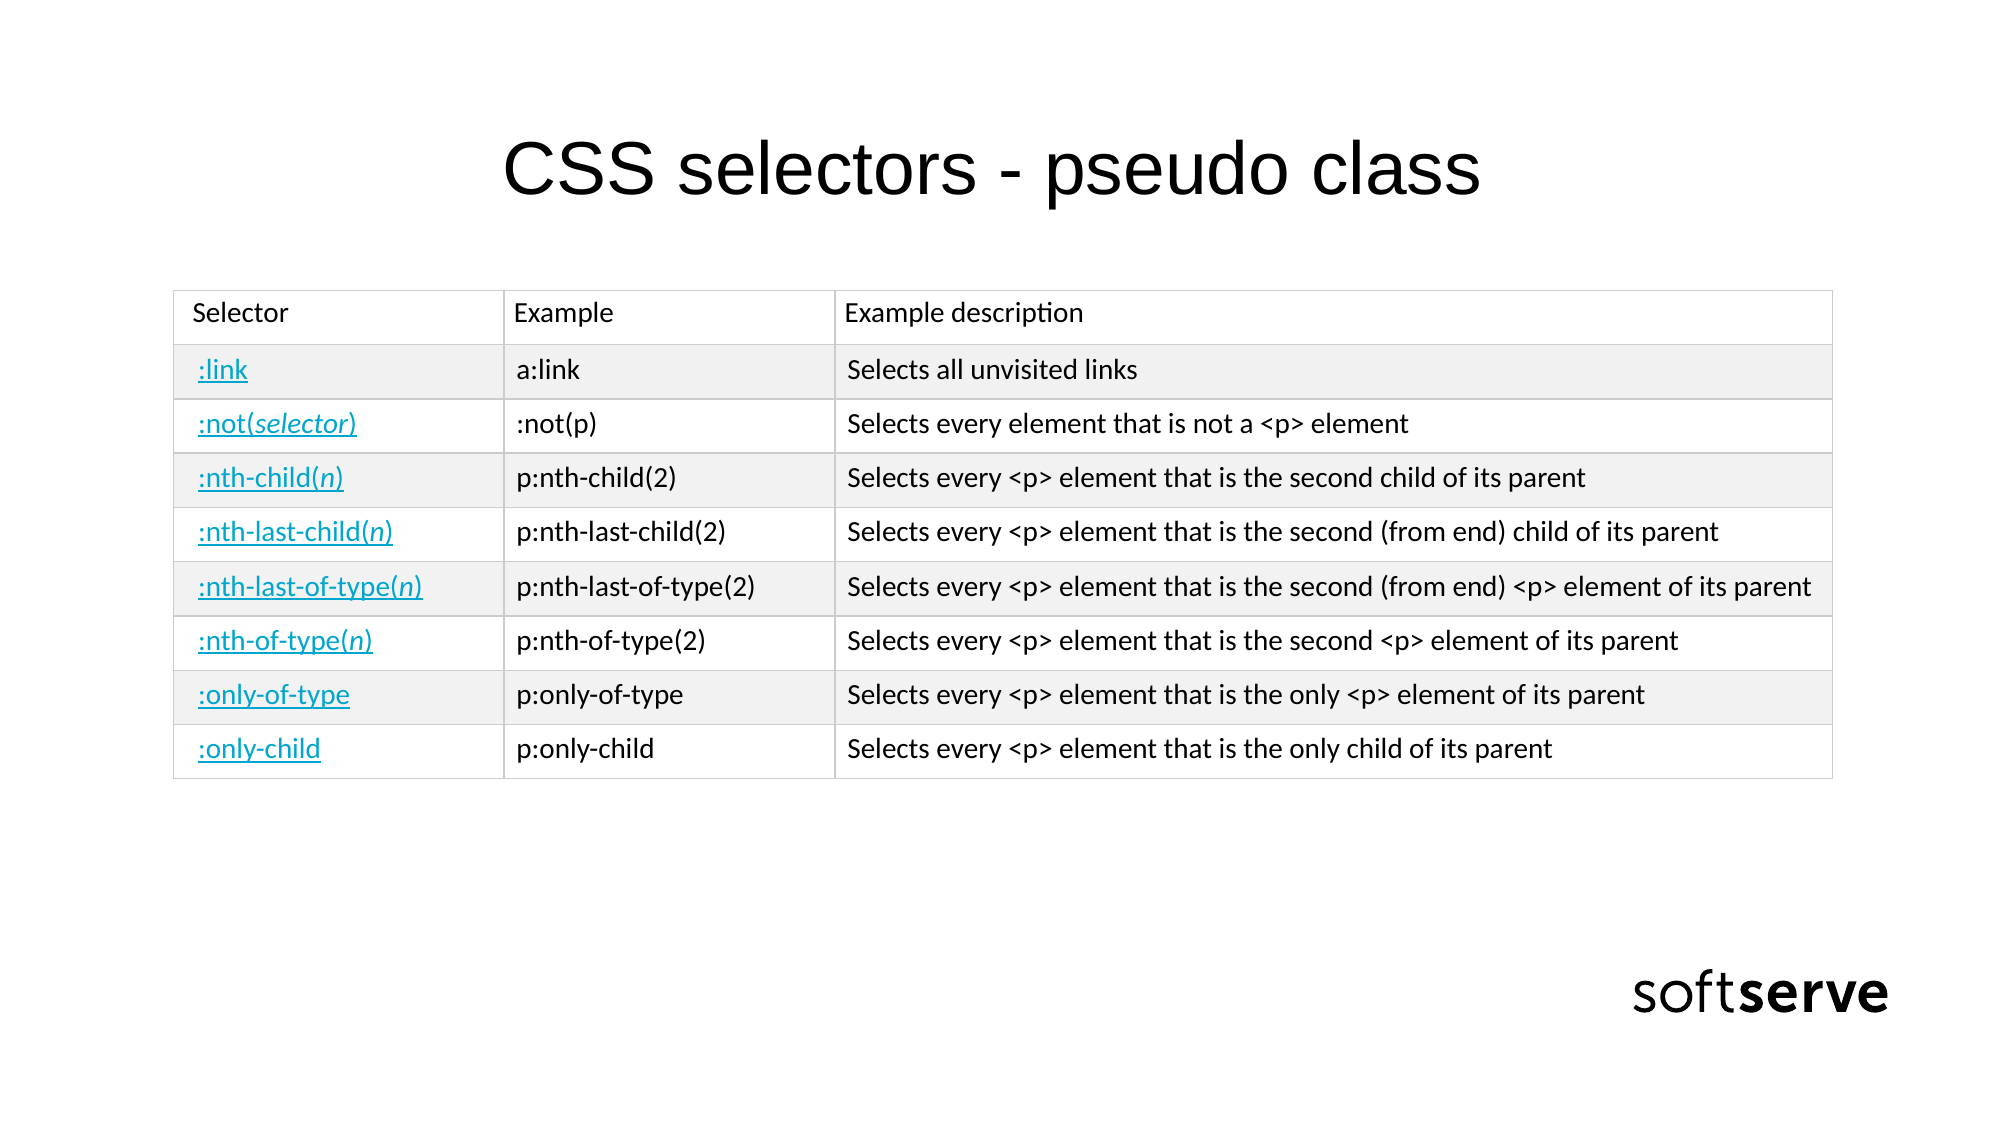

# CSS selectors - pseudo class
| Selector | Example | Example description |
| --- | --- | --- |
| :link | a:link | Selects all unvisited links |
| :not(selector) | :not(p) | Selects every element that is not a <p> element |
| :nth-child(n) | p:nth-child(2) | Selects every <p> element that is the second child of its parent |
| :nth-last-child(n) | p:nth-last-child(2) | Selects every <p> element that is the second (from end) child of its parent |
| :nth-last-of-type(n) | p:nth-last-of-type(2) | Selects every <p> element that is the second (from end) <p> element of its parent |
| :nth-of-type(n) | p:nth-of-type(2) | Selects every <p> element that is the second <p> element of its parent |
| :only-of-type | p:only-of-type | Selects every <p> element that is the only <p> element of its parent |
| :only-child | p:only-child | Selects every <p> element that is the only child of its parent |